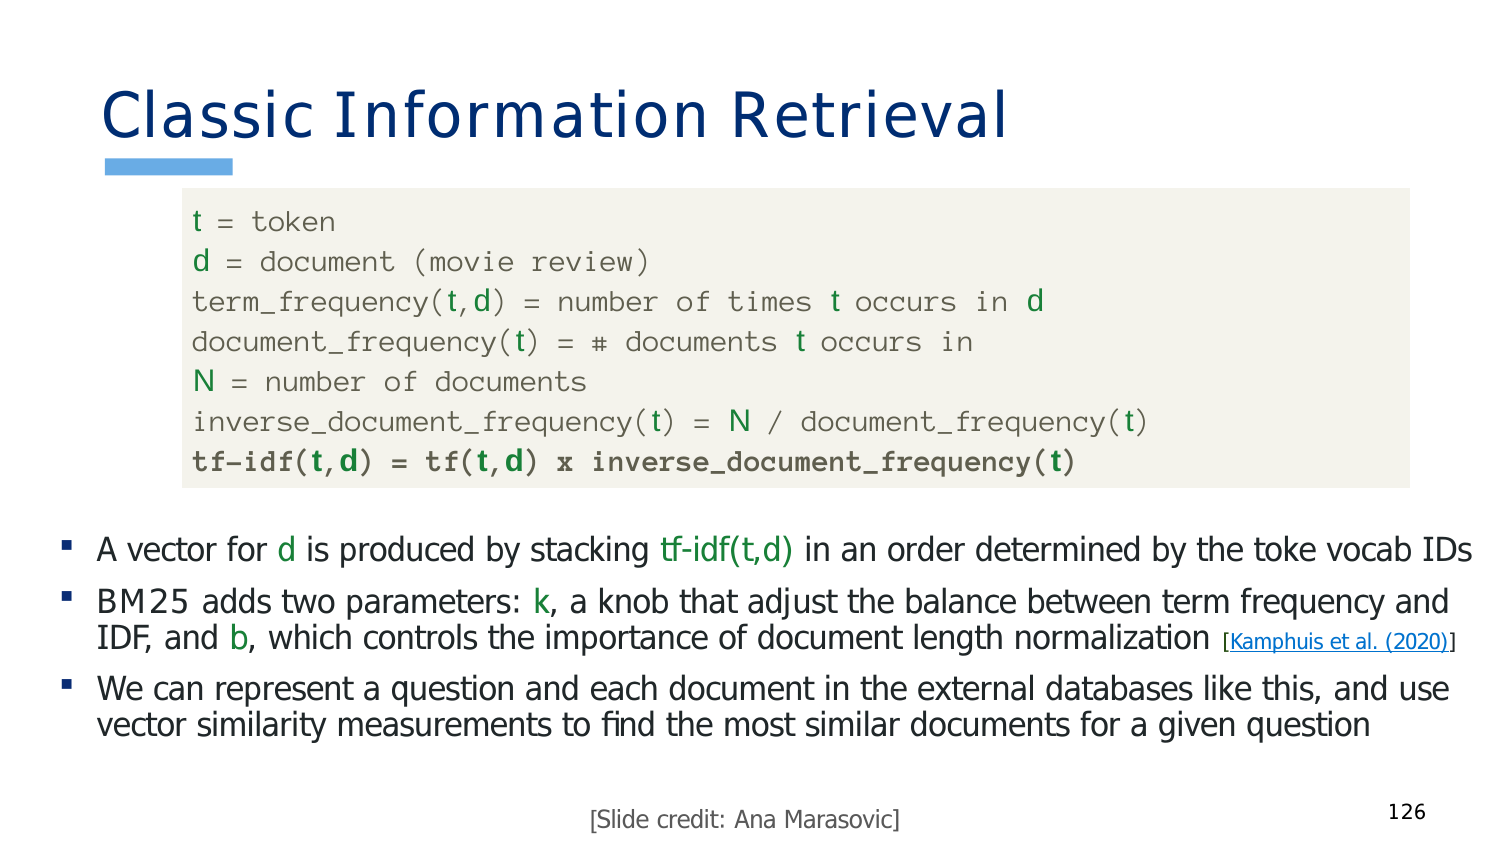

# Classic Information Retrieval
| t = token d = document (movie review) term\_frequency(t,d) = number of times t occurs in d document\_frequency(t) = # documents t occurs in N = number of documents inverse\_document\_frequency(t) = N / document\_frequency(t) tf-idf(t,d) = tf(t,d) x inverse\_document\_frequency(t) |
| --- |

A vector for d is produced by stacking tf-idf(t,d) in an order determined by the toke vocab IDs
BM25 adds two parameters: k, a knob that adjust the balance between term frequency and IDF, and b, which controls the importance of document length normalization [Kamphuis et al. (2020)]
We can represent a question and each document in the external databases like this, and use vector similarity measurements to find the most similar documents for a given question

[Slide credit: Ana Marasovic]